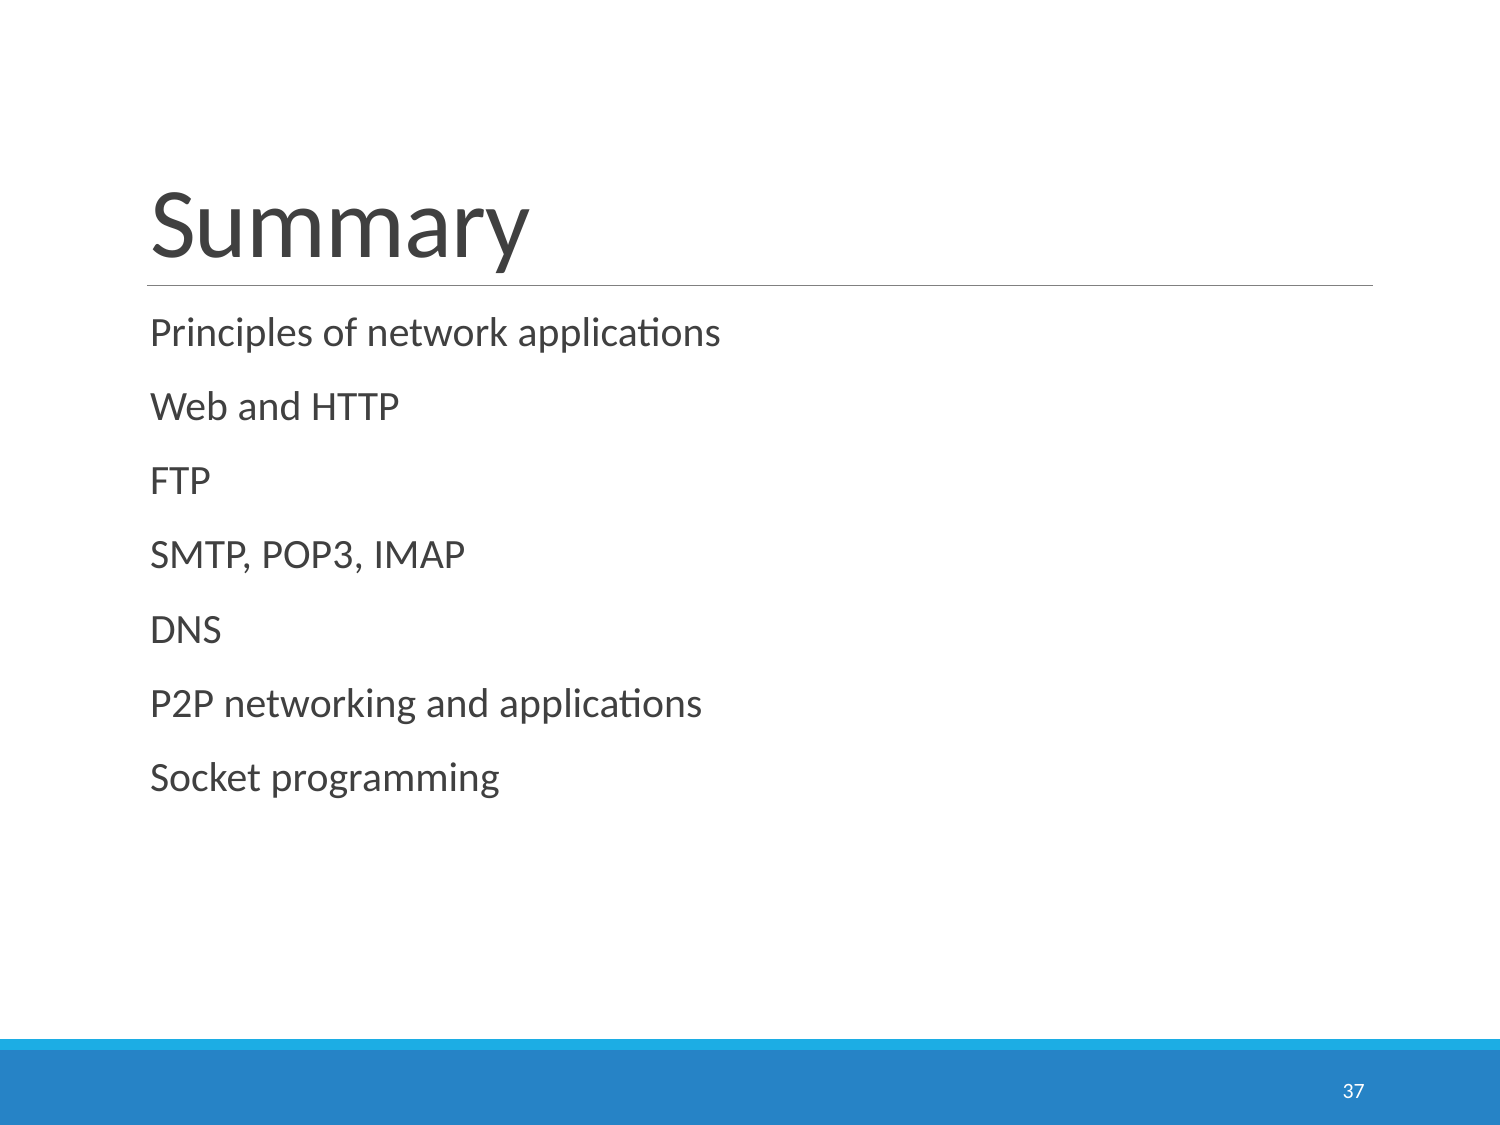

# Summary
Principles of network applications
Web and HTTP
FTP
SMTP, POP3, IMAP
DNS
P2P networking and applications
Socket programming

37